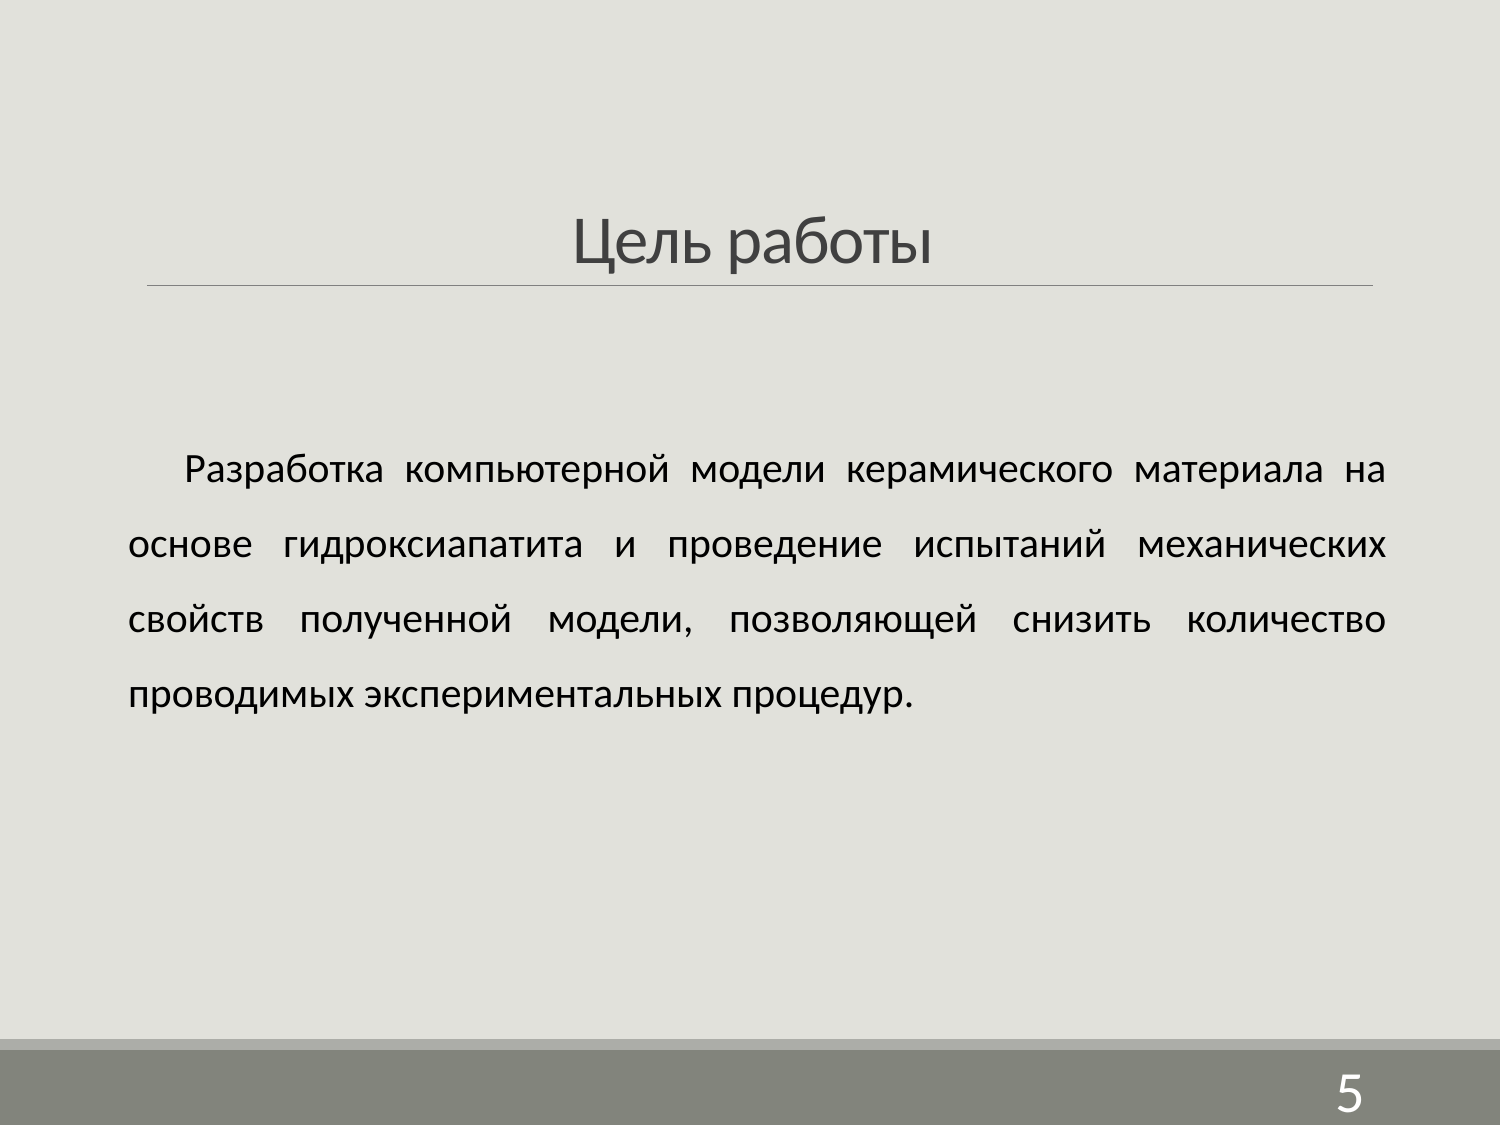

# Цель работы
Разработка компьютерной модели керамического материала на основе гидроксиапатита и проведение испытаний механических свойств полученной модели, позволяющей снизить количество проводимых экспериментальных процедур.
5